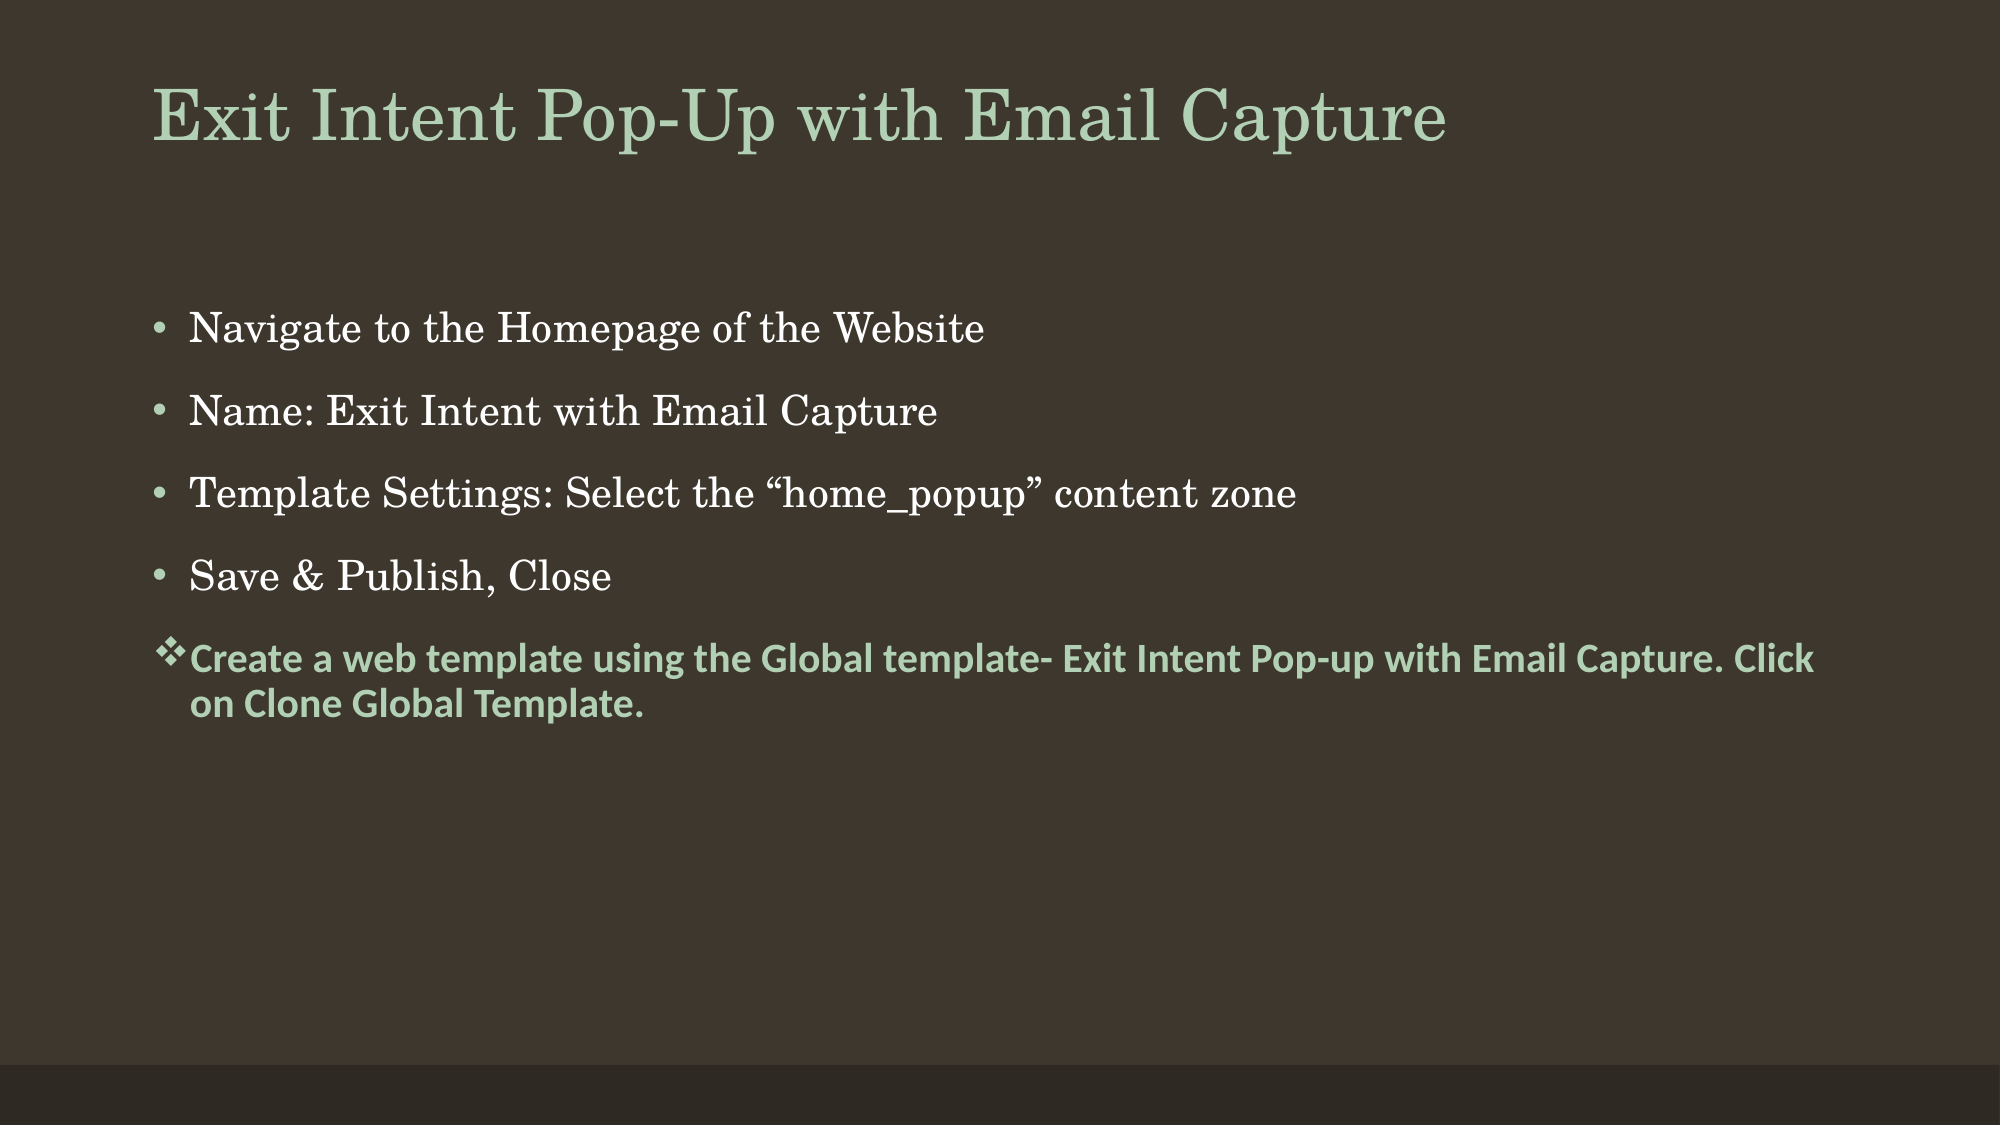

# Exit Intent Pop-Up with Email Capture
Navigate to the Homepage of the Website
Name: Exit Intent with Email Capture
Template Settings: Select the “home_popup” content zone
Save & Publish, Close
Create a web template using the Global template- Exit Intent Pop-up with Email Capture. Click on Clone Global Template.